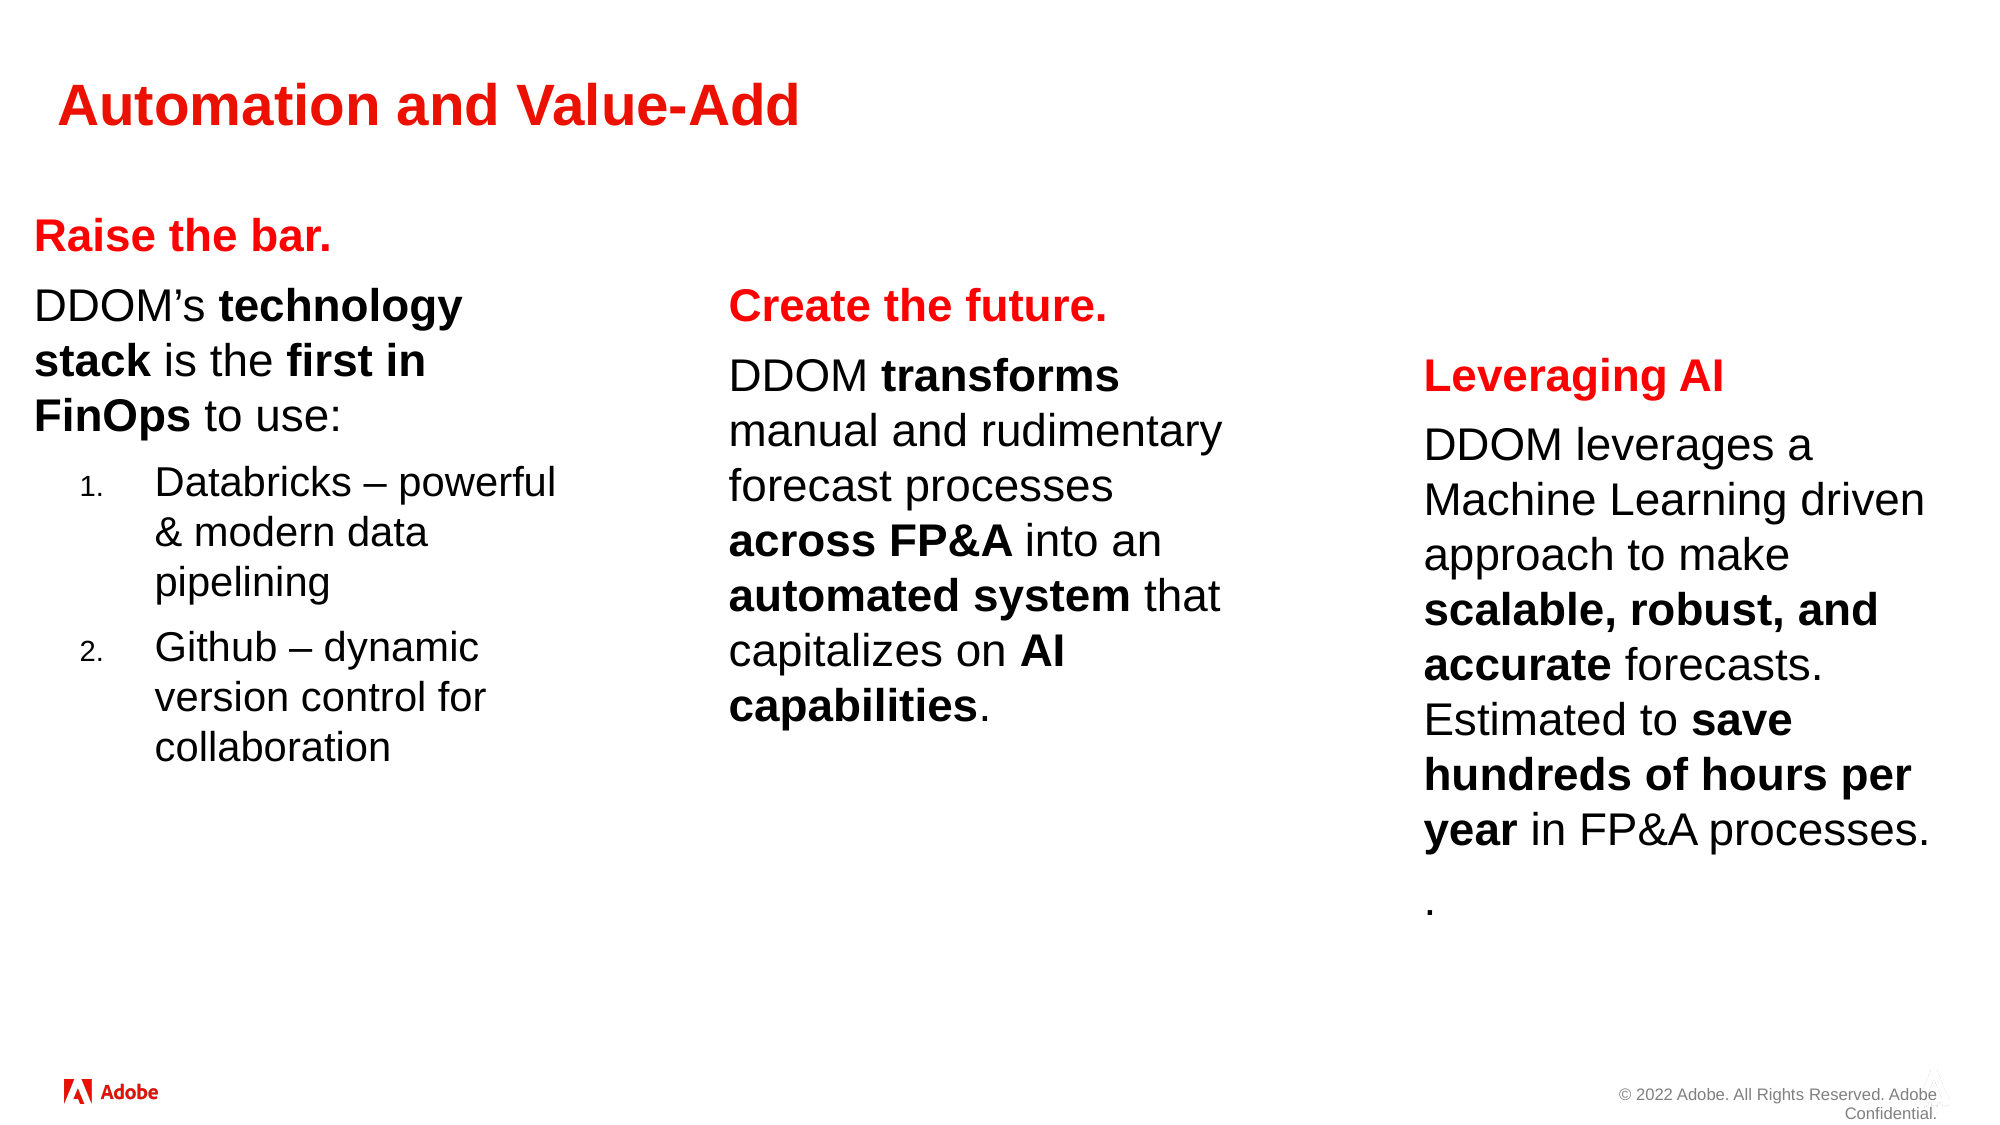

# Automation and Value-Add
Raise the bar.
DDOM’s technology stack is the first in FinOps to use:
Databricks – powerful & modern data pipelining
Github – dynamic version control for collaboration

Create the future.
DDOM transforms manual and rudimentary forecast processes across FP&A into an automated system that capitalizes on AI capabilities.

Leveraging AI
DDOM leverages a Machine Learning driven approach to make scalable, robust, and accurate forecasts. Estimated to save hundreds of hours per year in FP&A processes.
.